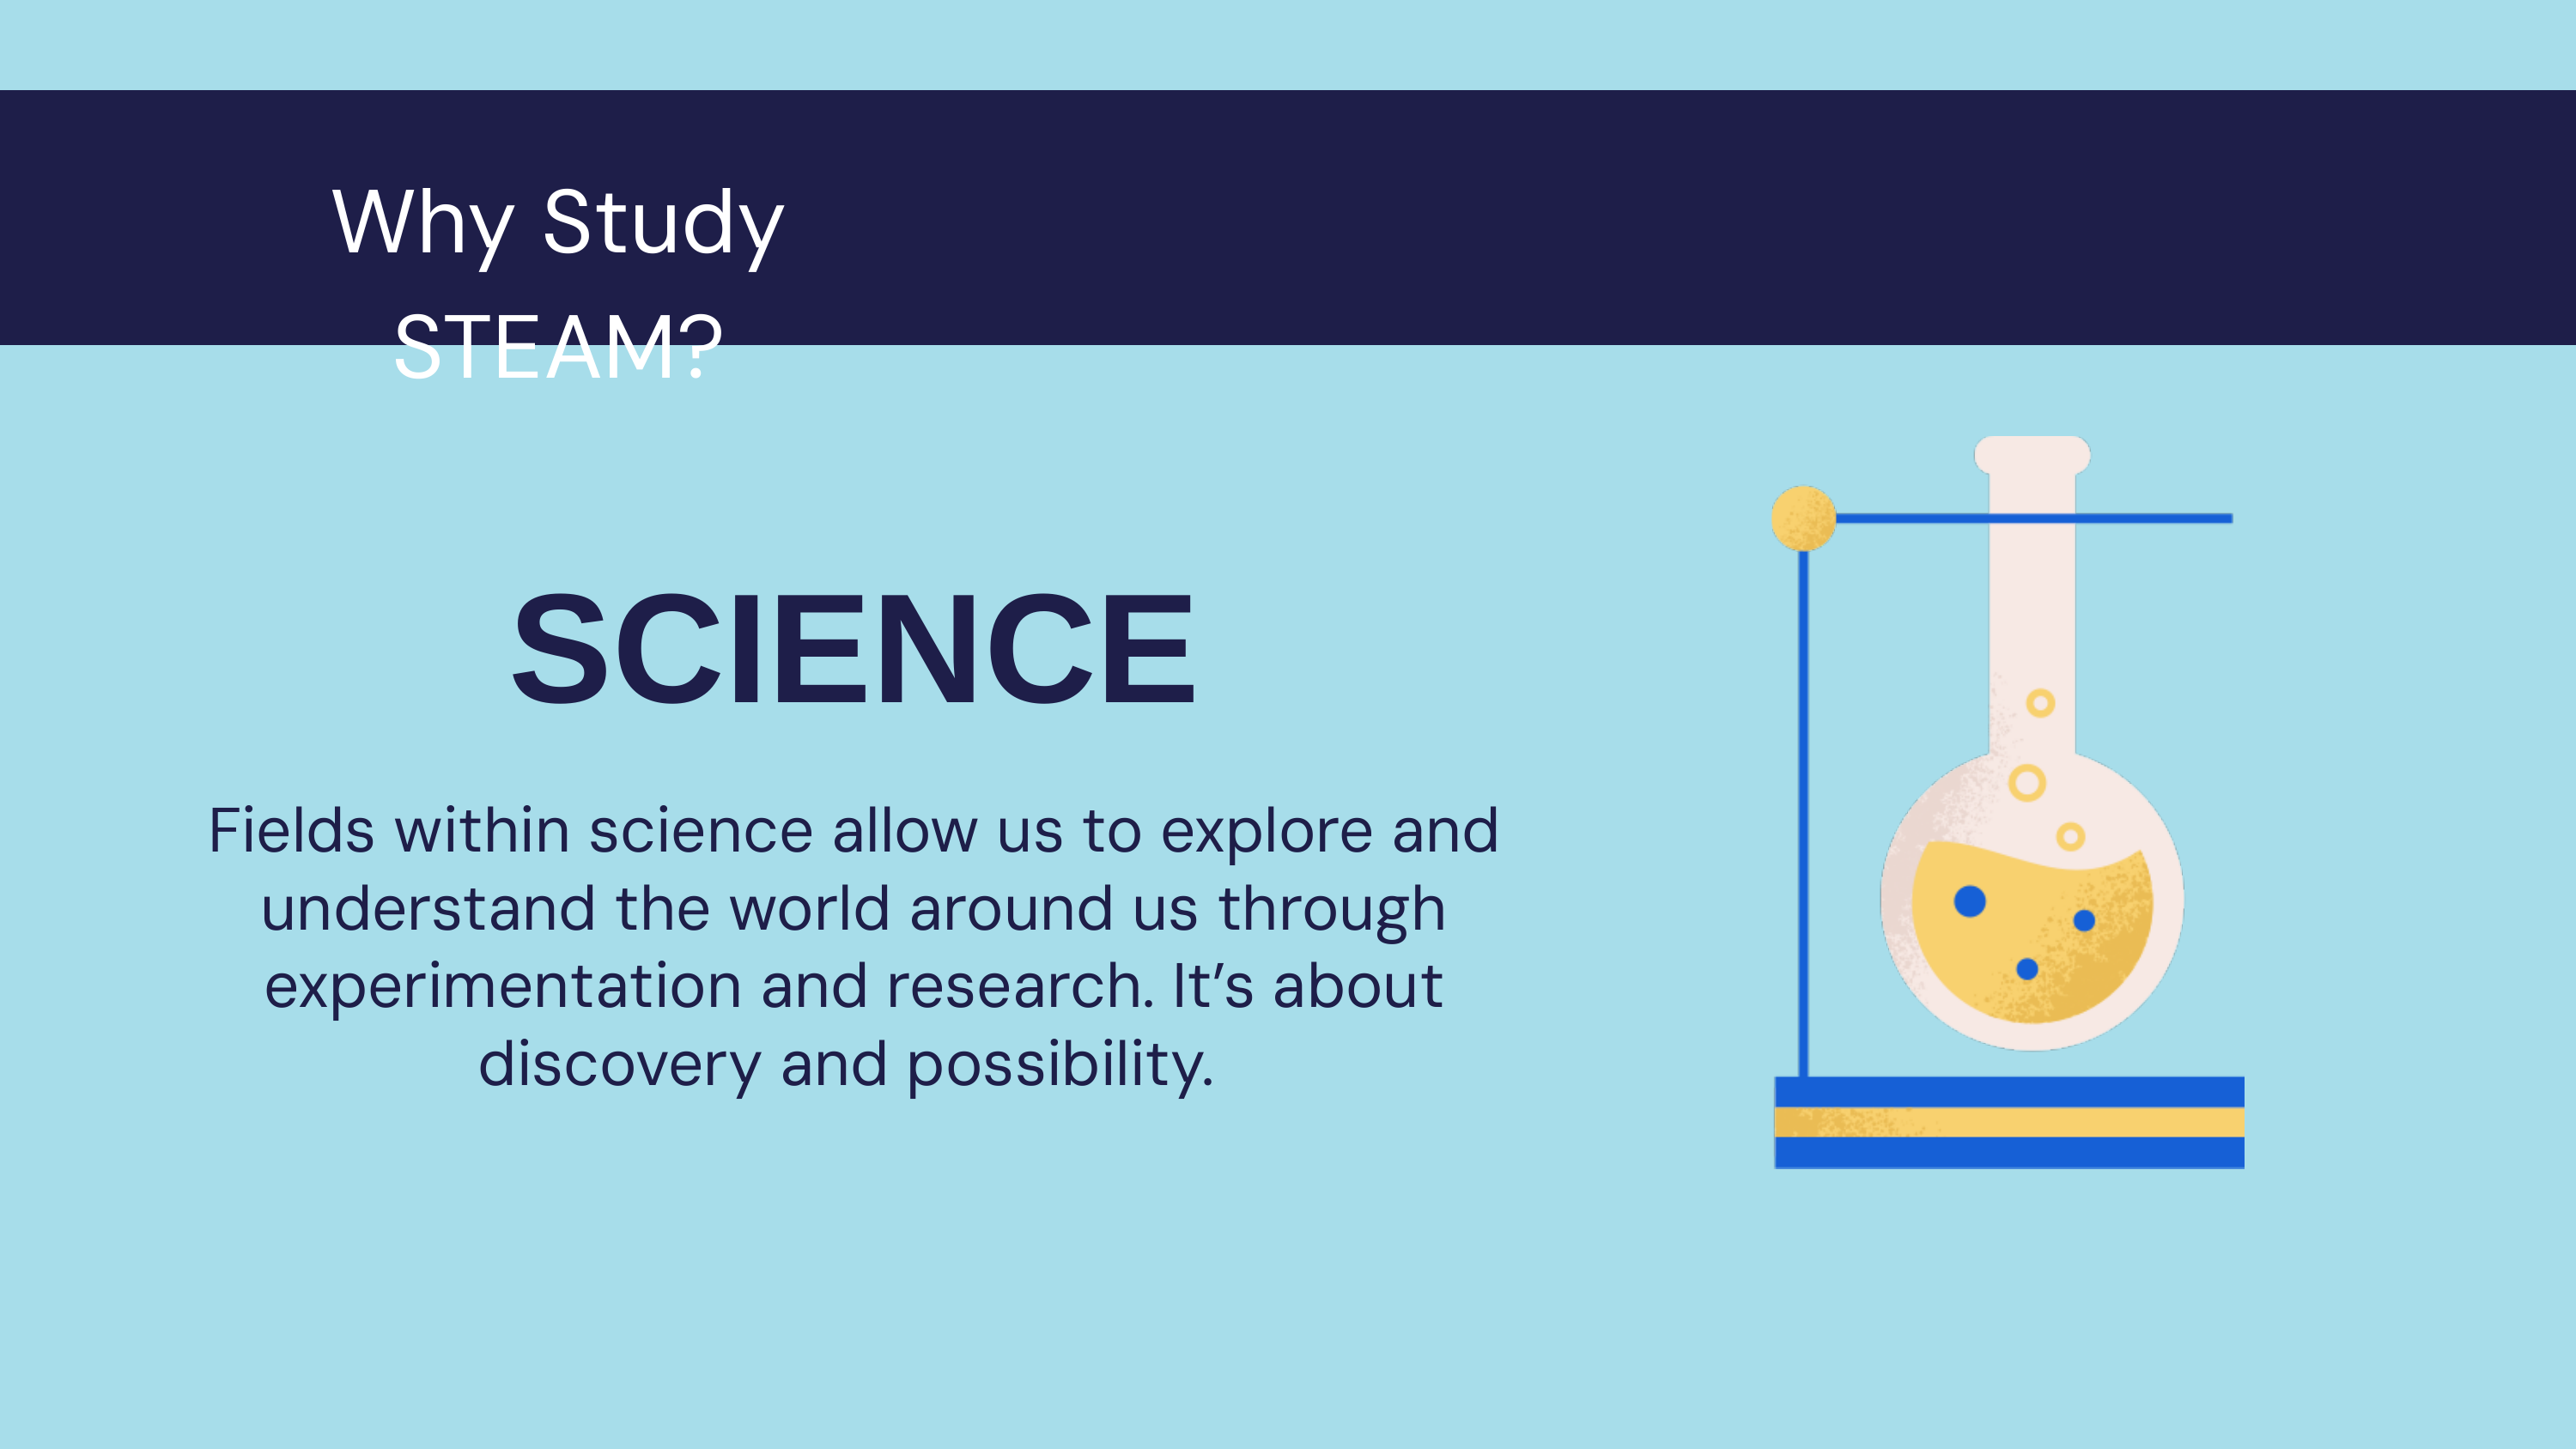

Why Study STEAM?

SCIENCE
Fields within science allow us to explore and understand the world around us through experimentation and research. It’s about discovery and possibility.